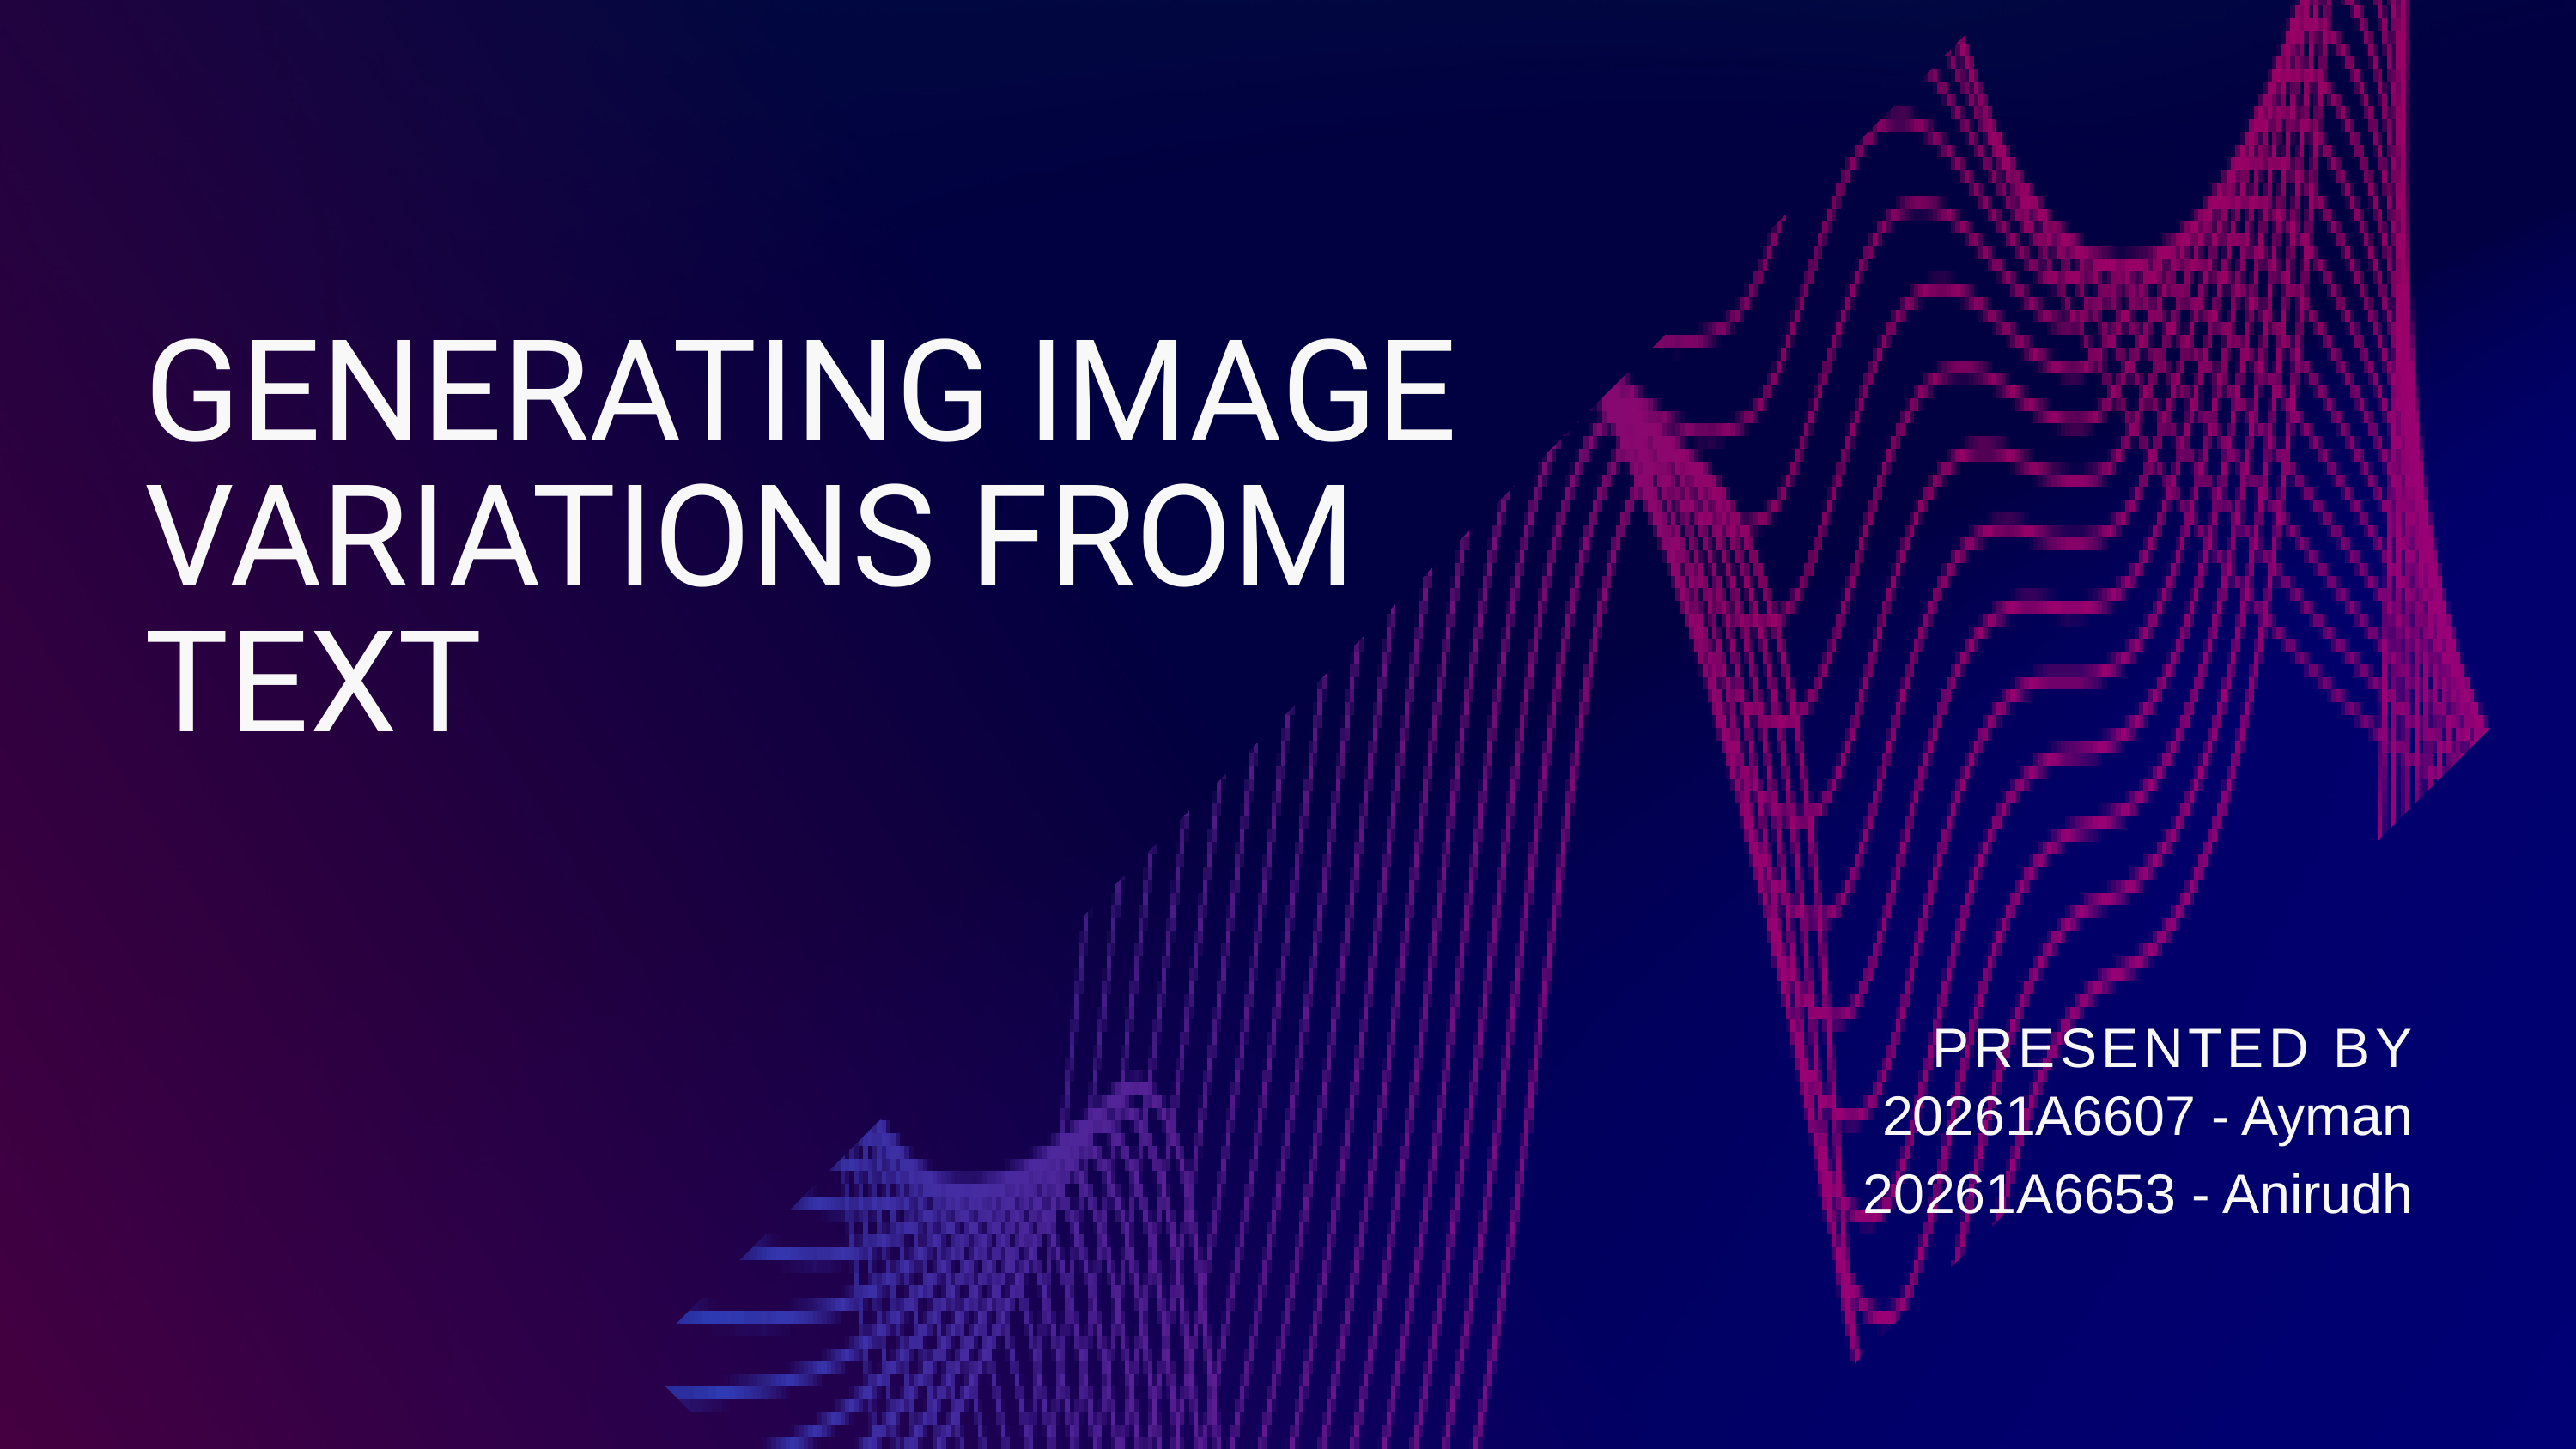

GENERATING IMAGE VARIATIONS FROM
TEXT

PRESENTED BY
20261A6607 - Ayman
20261A6653 - Anirudh